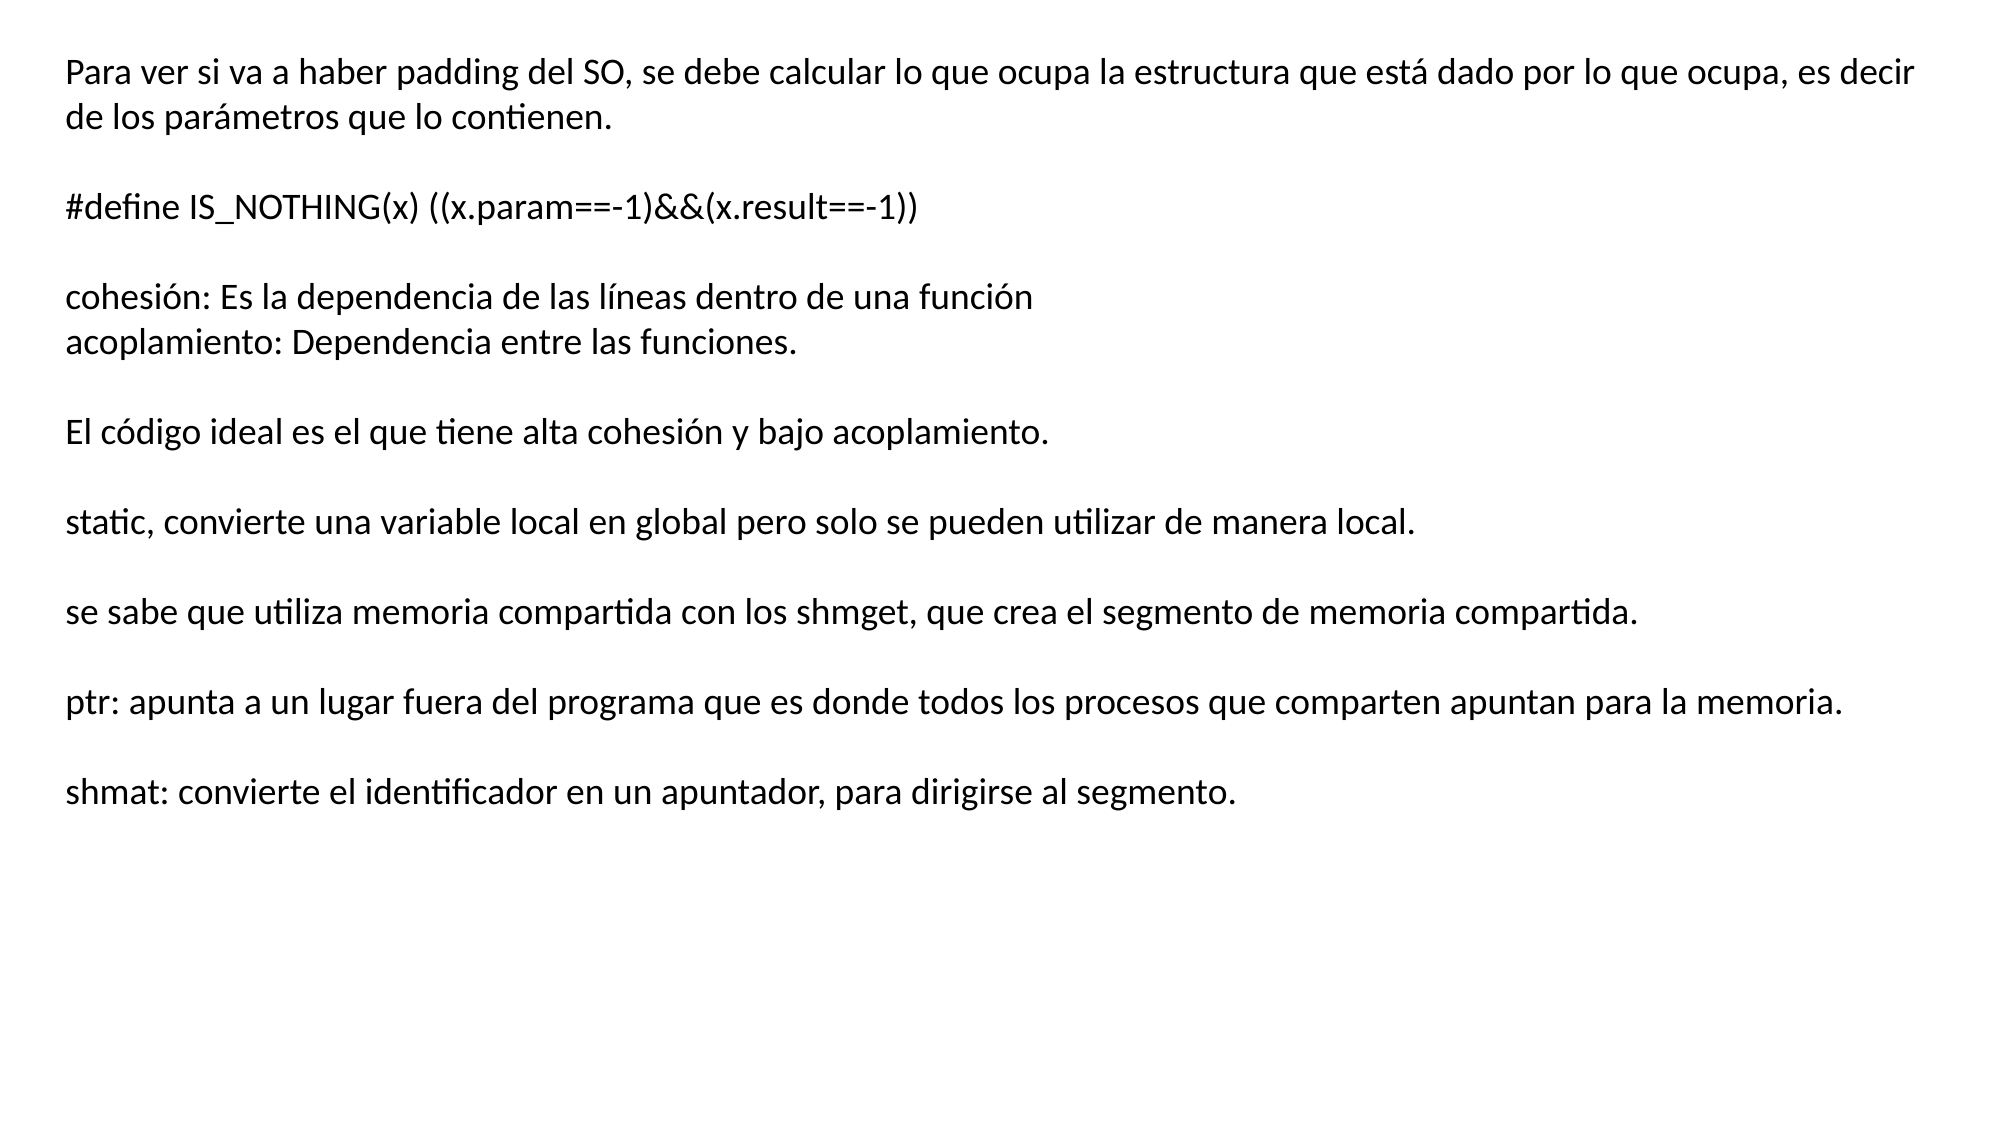

Para ver si va a haber padding del SO, se debe calcular lo que ocupa la estructura que está dado por lo que ocupa, es decir de los parámetros que lo contienen.

#define IS_NOTHING(x) ((x.param==-1)&&(x.result==-1))

cohesión: Es la dependencia de las líneas dentro de una función
acoplamiento: Dependencia entre las funciones.

El código ideal es el que tiene alta cohesión y bajo acoplamiento.

static, convierte una variable local en global pero solo se pueden utilizar de manera local.

se sabe que utiliza memoria compartida con los shmget, que crea el segmento de memoria compartida.

ptr: apunta a un lugar fuera del programa que es donde todos los procesos que comparten apuntan para la memoria.

shmat: convierte el identificador en un apuntador, para dirigirse al segmento.